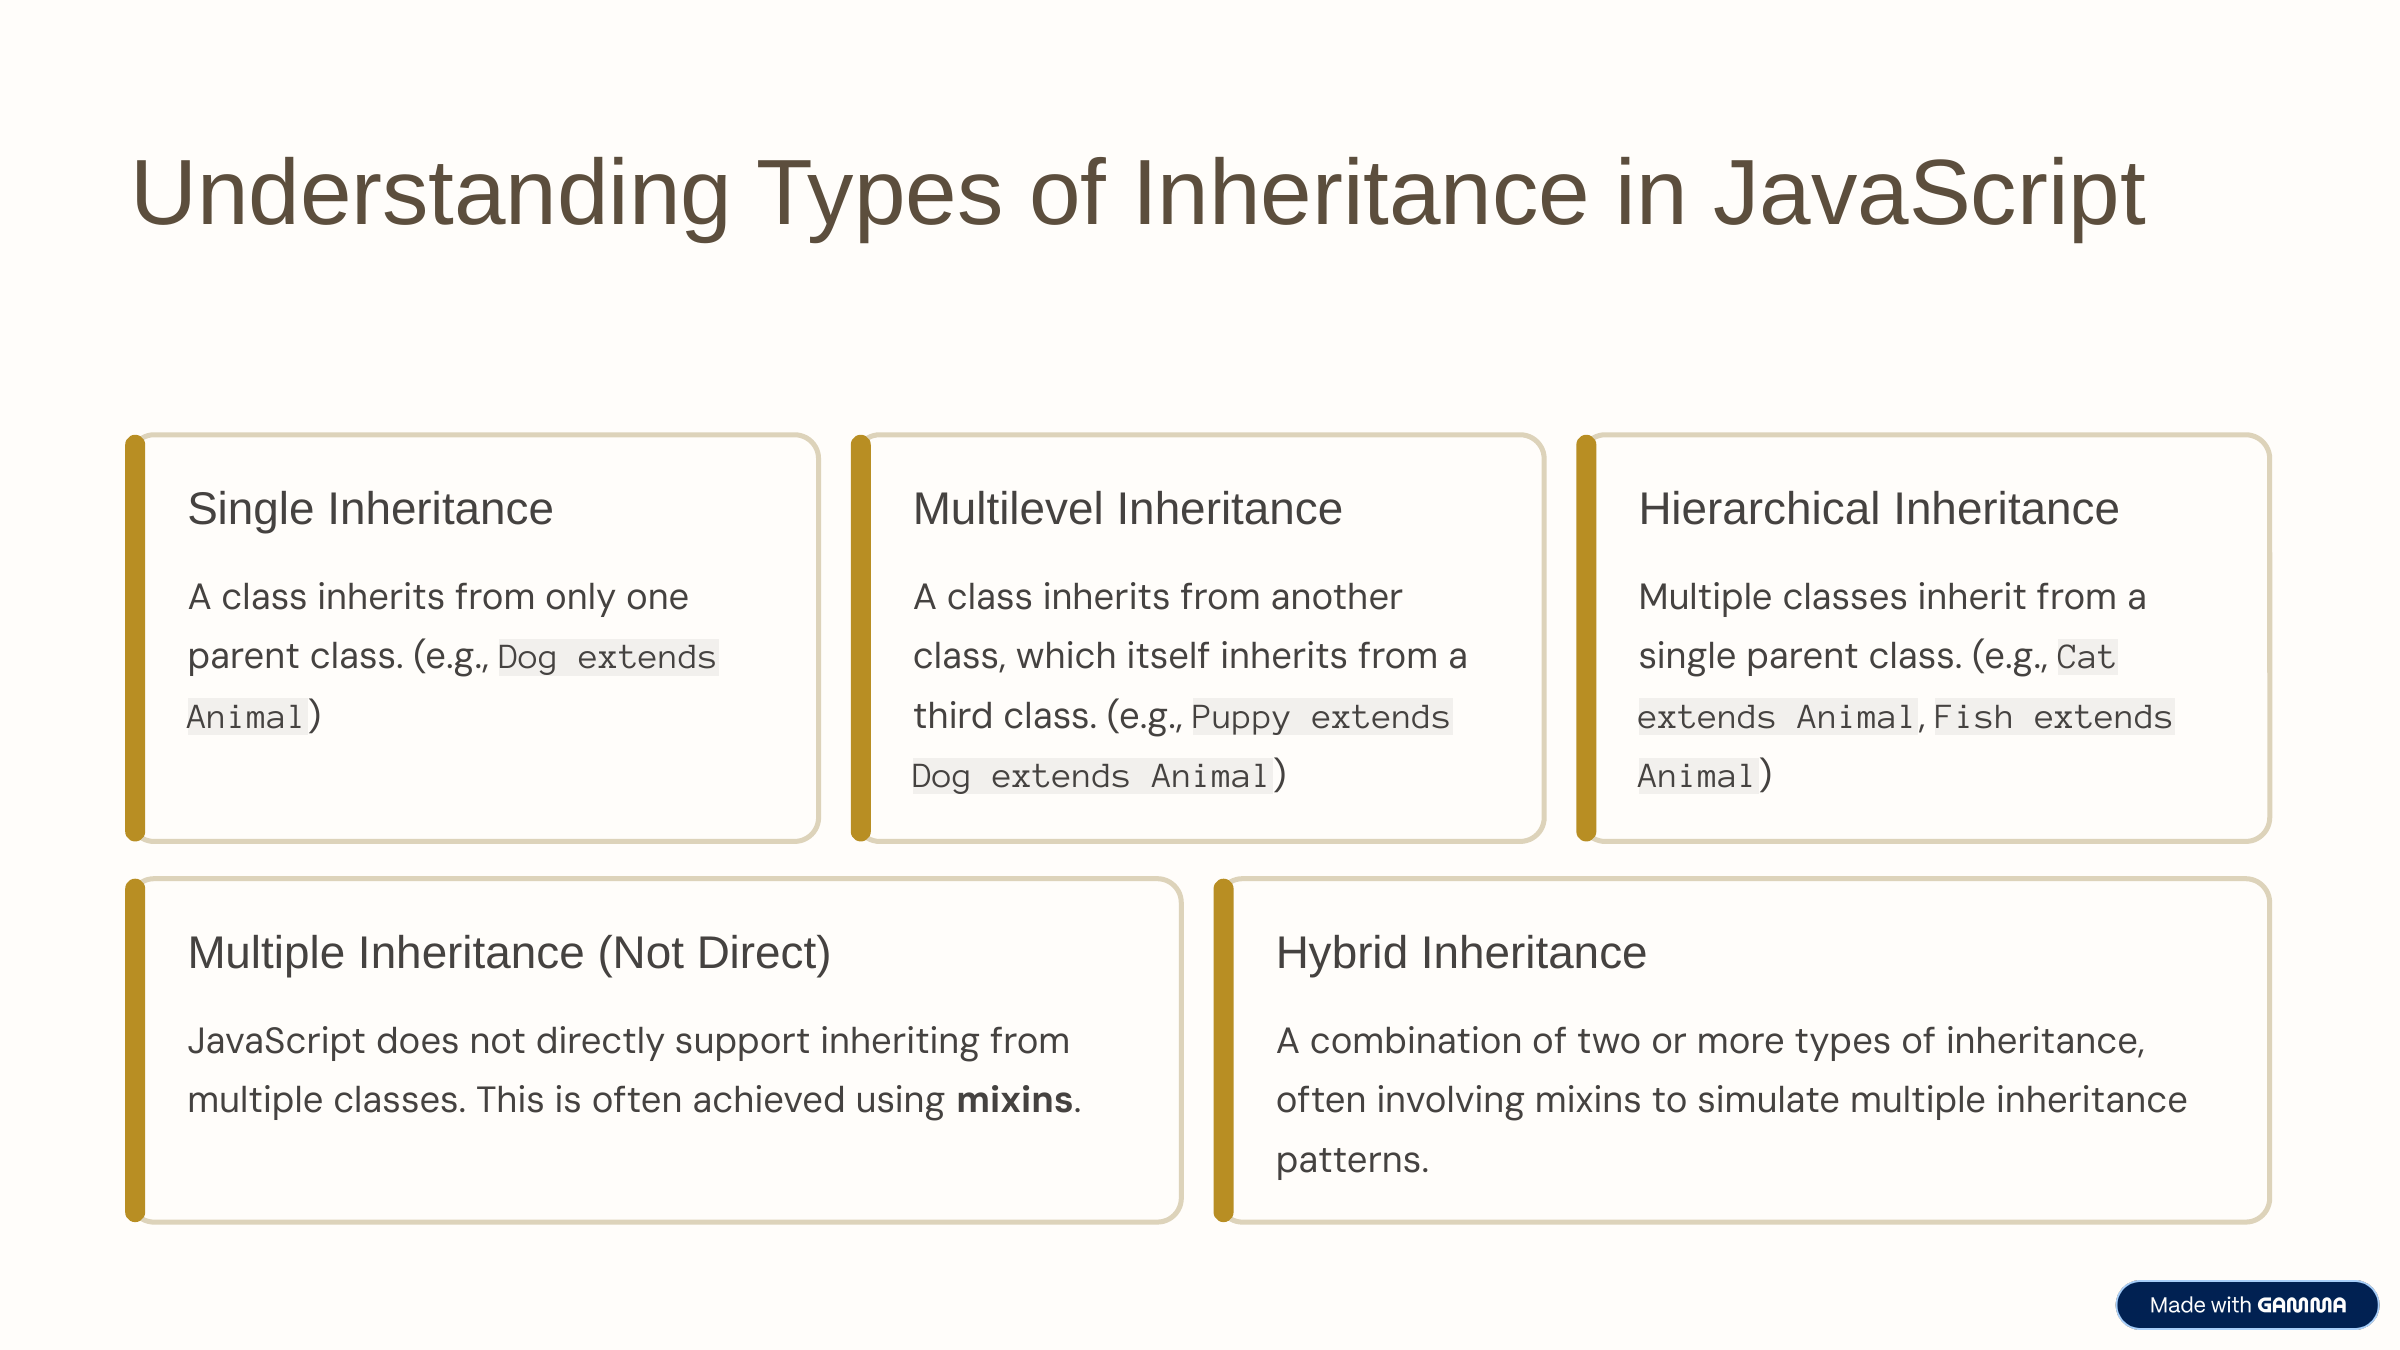

Understanding Types of Inheritance in JavaScript

Single Inheritance
Multilevel Inheritance
Hierarchical Inheritance
A class inherits from only one parent class. (e.g., Dog extends Animal)
A class inherits from another class, which itself inherits from a third class. (e.g., Puppy extends Dog extends Animal)
Multiple classes inherit from a single parent class. (e.g., Cat extends Animal, Fish extends Animal)

Multiple Inheritance (Not Direct)
Hybrid Inheritance
JavaScript does not directly support inheriting from multiple classes. This is often achieved using mixins.
A combination of two or more types of inheritance, often involving mixins to simulate multiple inheritance patterns.